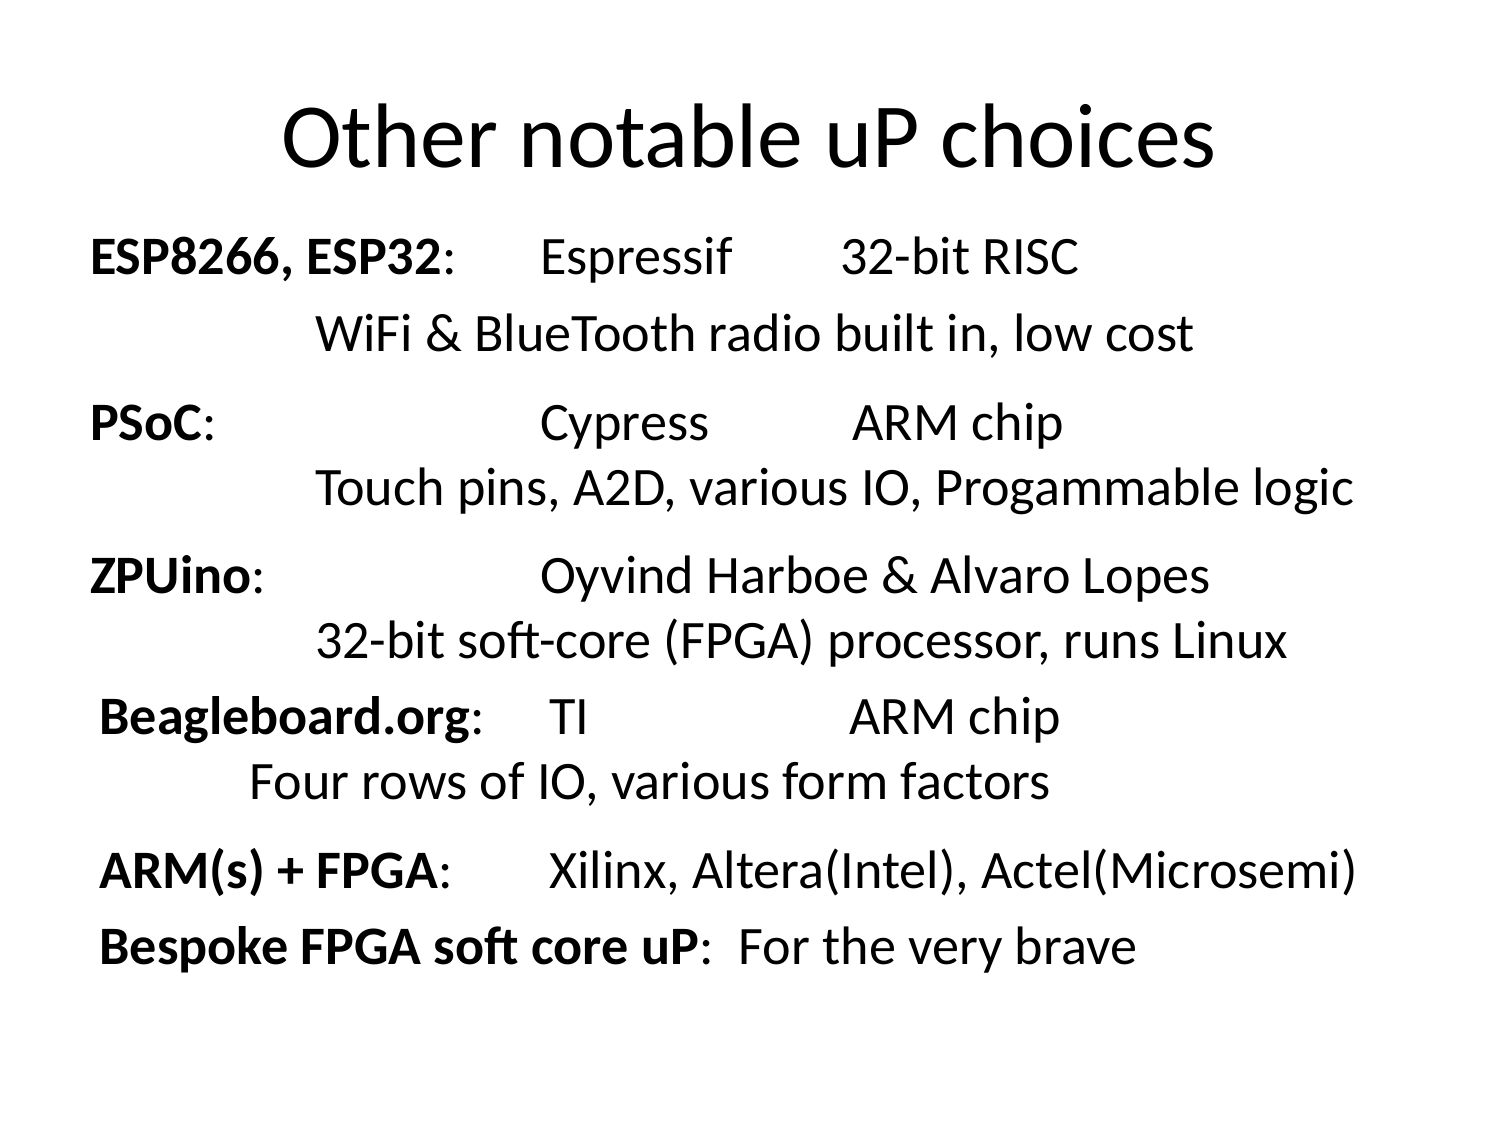

# Other notable uP choices
ESP8266, ESP32:	Espressif	32-bit RISC
	WiFi & BlueTooth radio built in, low cost
PSoC:			Cypress	 ARM chip
	Touch pins, A2D, various IO, Progammable logic
ZPUino:		Oyvind Harboe & Alvaro Lopes
	32-bit soft-core (FPGA) processor, runs Linux
Beagleboard.org:	TI		ARM chip
	Four rows of IO, various form factors
ARM(s) + FPGA:	Xilinx, Altera(Intel), Actel(Microsemi)
Bespoke FPGA soft core uP:  For the very brave